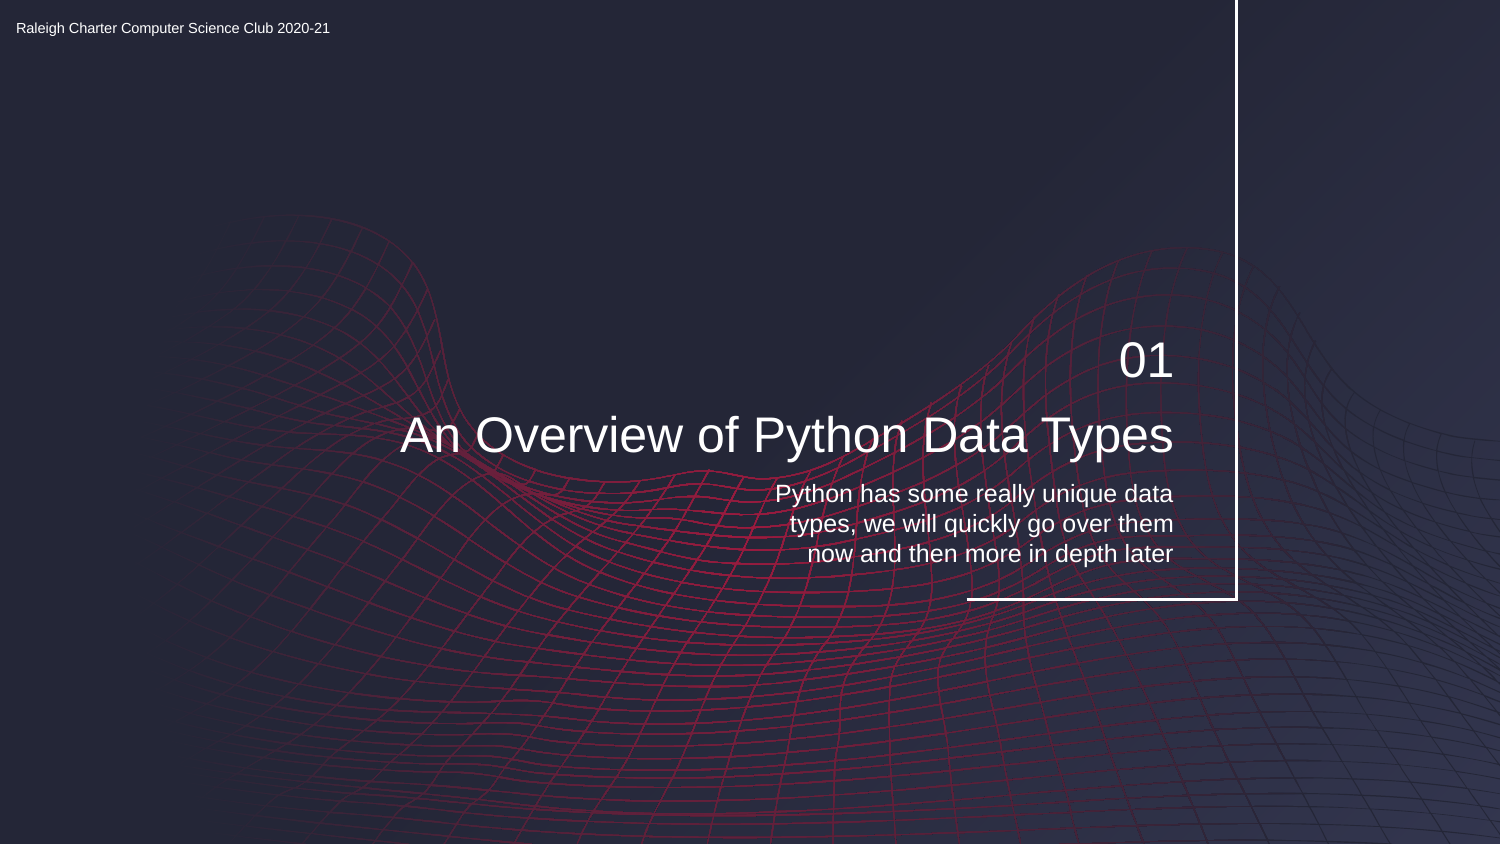

01
# An Overview of Python Data Types
Python has some really unique data types, we will quickly go over them now and then more in depth later